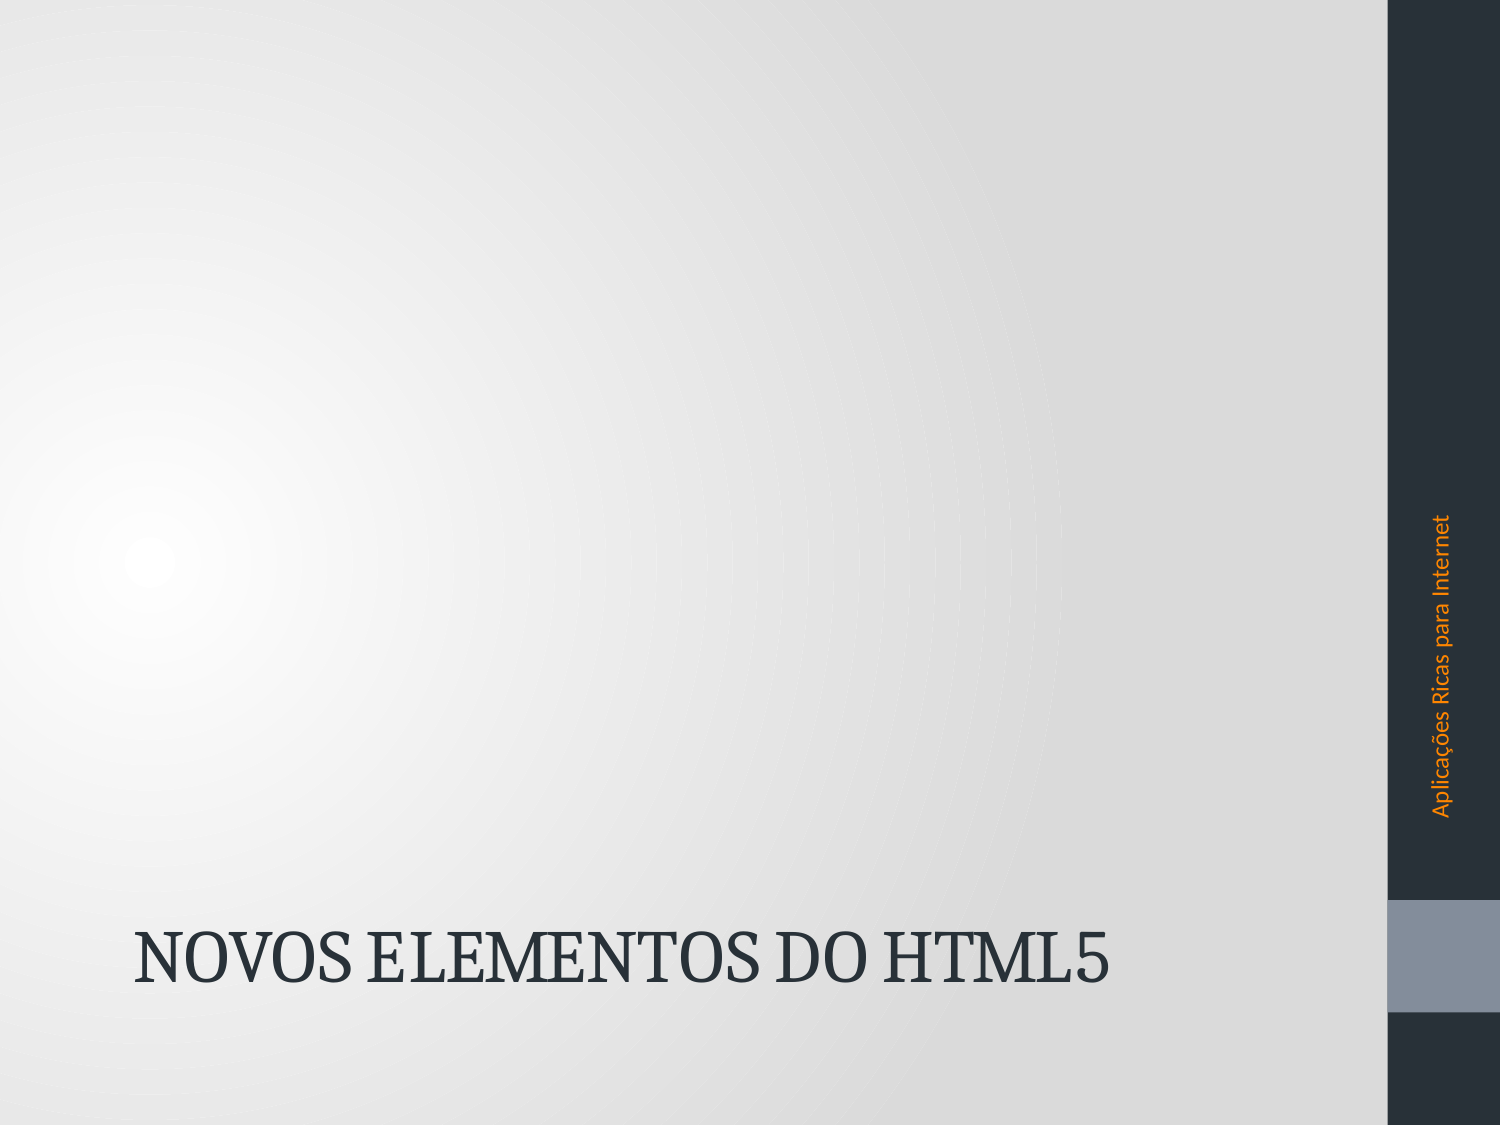

Aplicações Ricas para Internet
# Novos Elementos do HTML5